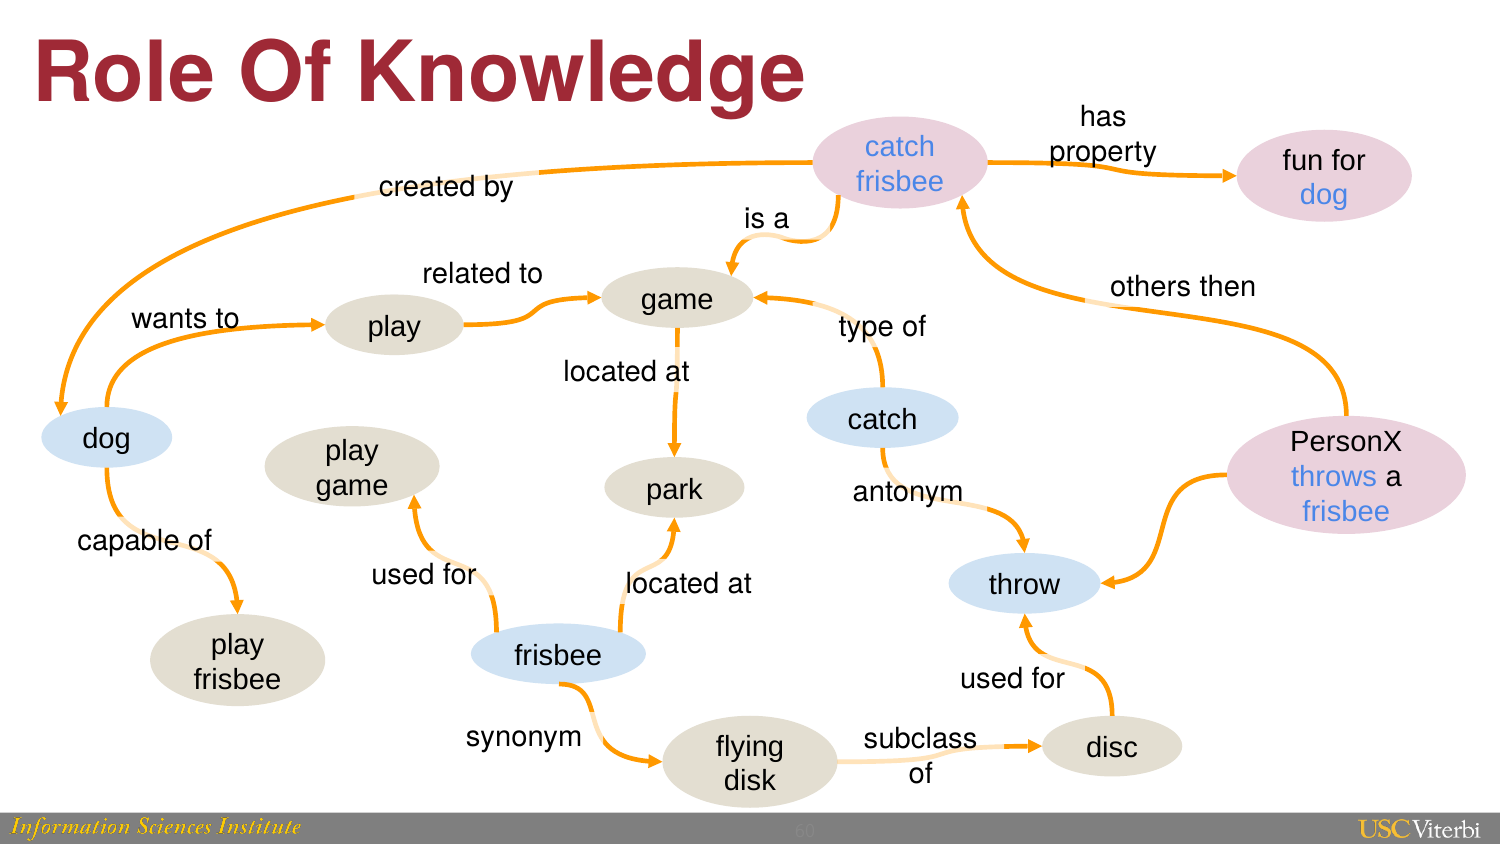

# Role Of Knowledge
has property
catch frisbee
fun for dog
created by
is a
related to
others then
game
wants to
play
type of
located at
catch
dog
PersonX throws a frisbee
play
game
park
antonym
capable of
used for
throw
located at
play frisbee
frisbee
used for
synonym
flying
disk
disc
subclass of
60